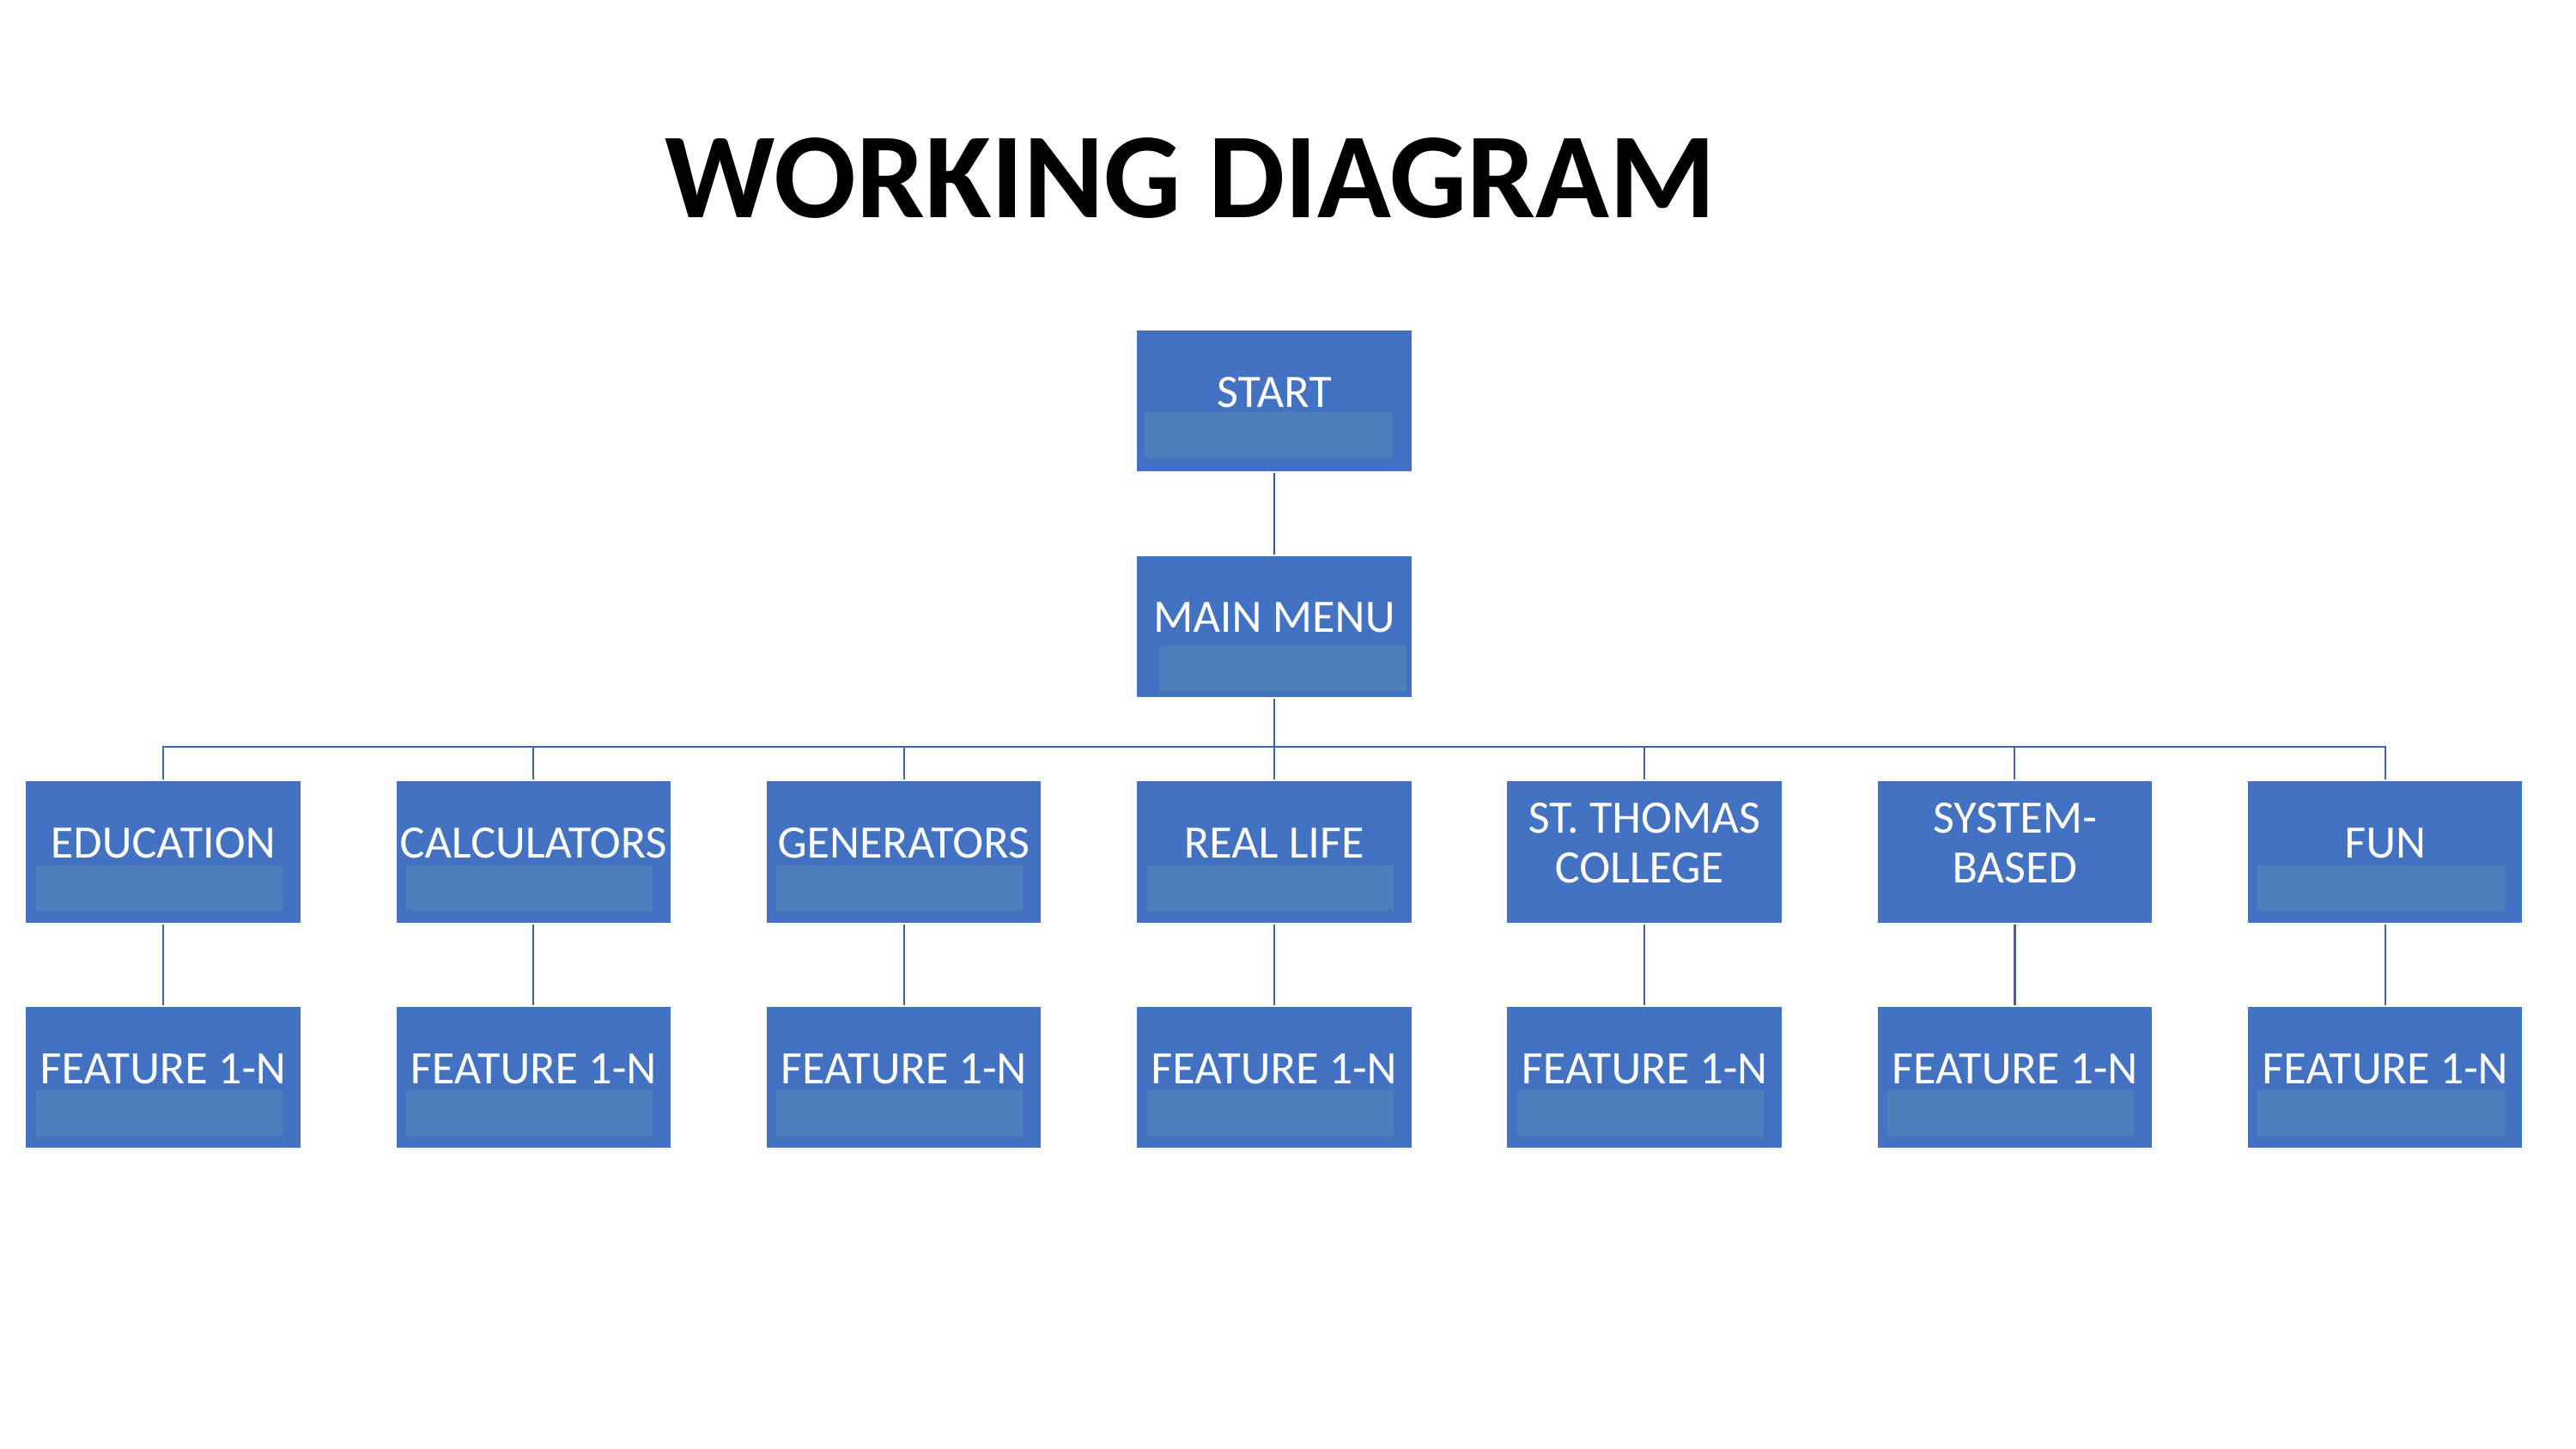

# WORKING DIAGRAM

START

MAIN MENU

EDUCATION

CALCULATORS

GENERATORS

REAL LIFE

ST. THOMAS COLLEGE

SYSTEM-BASED

FUN

FEATURE 1-N

FEATURE 1-N

FEATURE 1-N

FEATURE 1-N

FEATURE 1-N

FEATURE 1-N

FEATURE 1-N